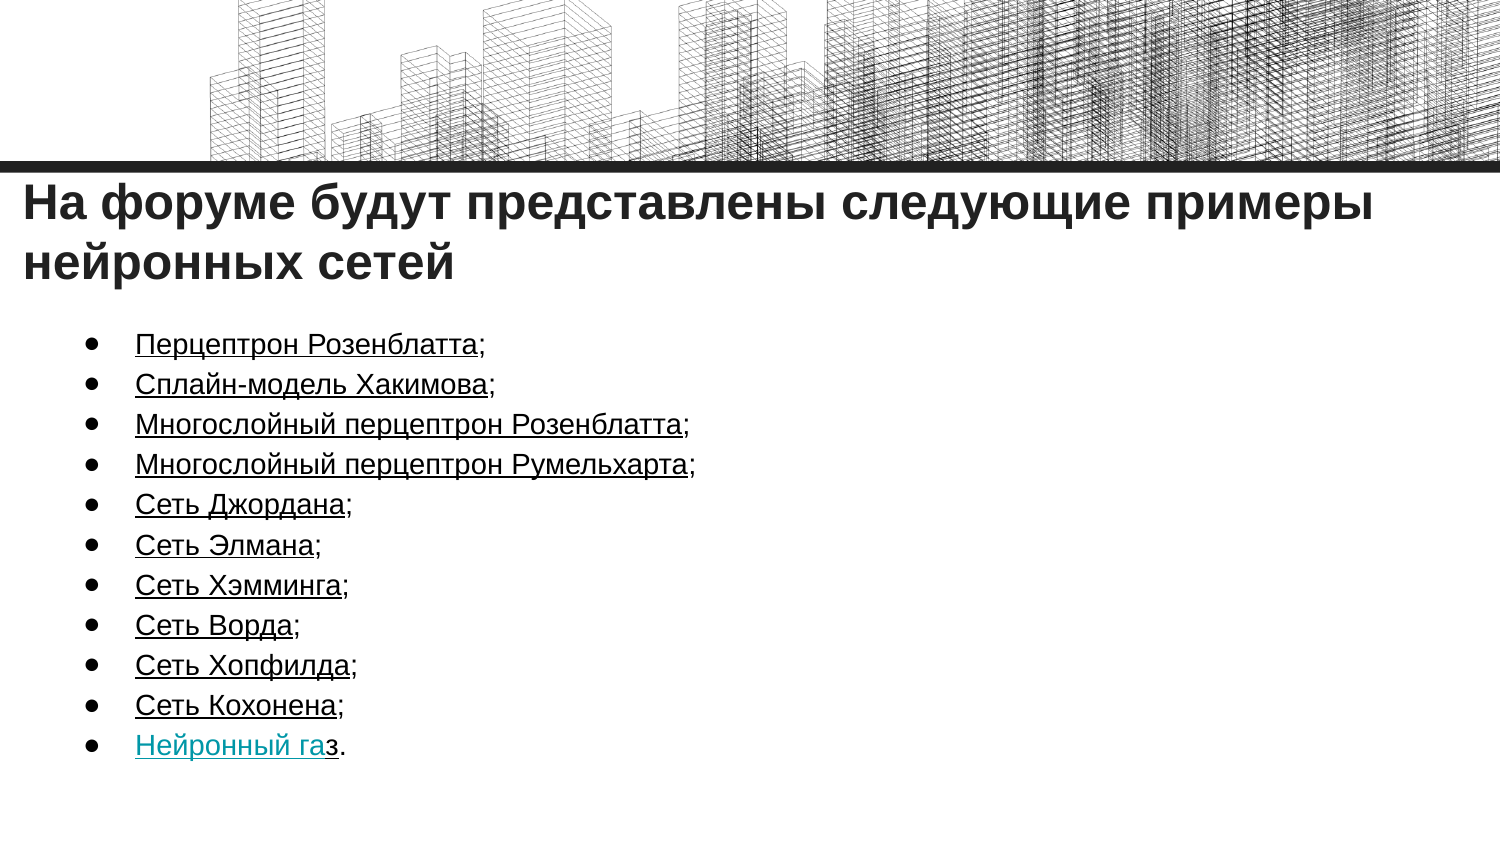

# На форуме будут представлены следующие примеры нейронных сетей
Перцептрон Розенблатта;
Сплайн-модель Хакимова;
Многослойный перцептрон Розенблатта;
Многослойный перцептрон Румельхарта;
Сеть Джордана;
Сеть Элмана;
Сеть Хэмминга;
Сеть Ворда;
Сеть Хопфилда;
Сеть Кохонена;
Нейронный газ.